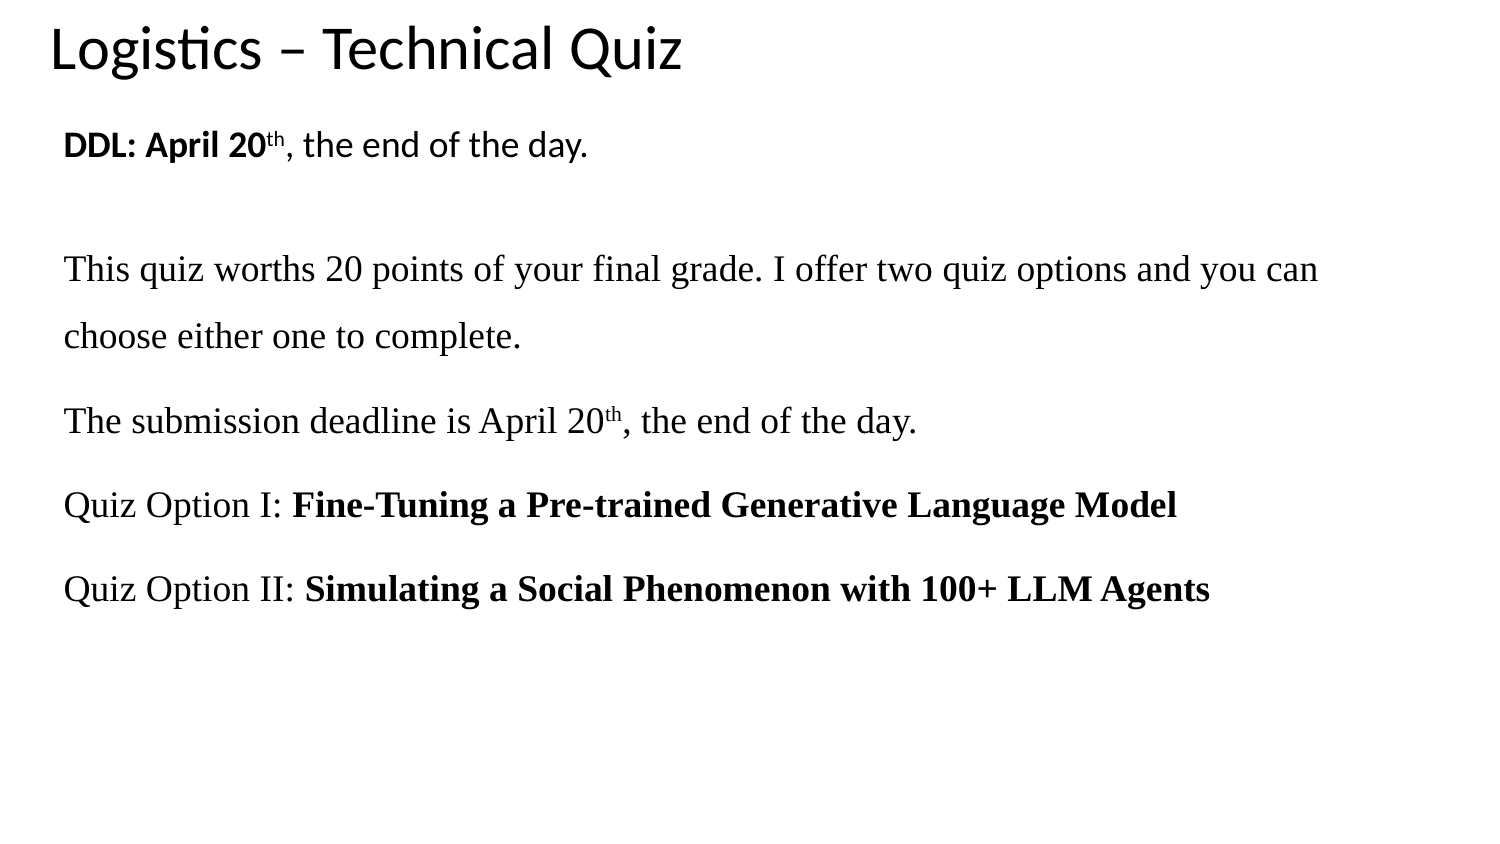

Logistics – Technical Quiz

DDL: April 20th, the end of the day.

This quiz worths 20 points of your final grade. I offer two quiz options and you can choose either one to complete.
The submission deadline is April 20th, the end of the day.
Quiz Option I: Fine-Tuning a Pre-trained Generative Language Model
Quiz Option II: Simulating a Social Phenomenon with 100+ LLM Agents